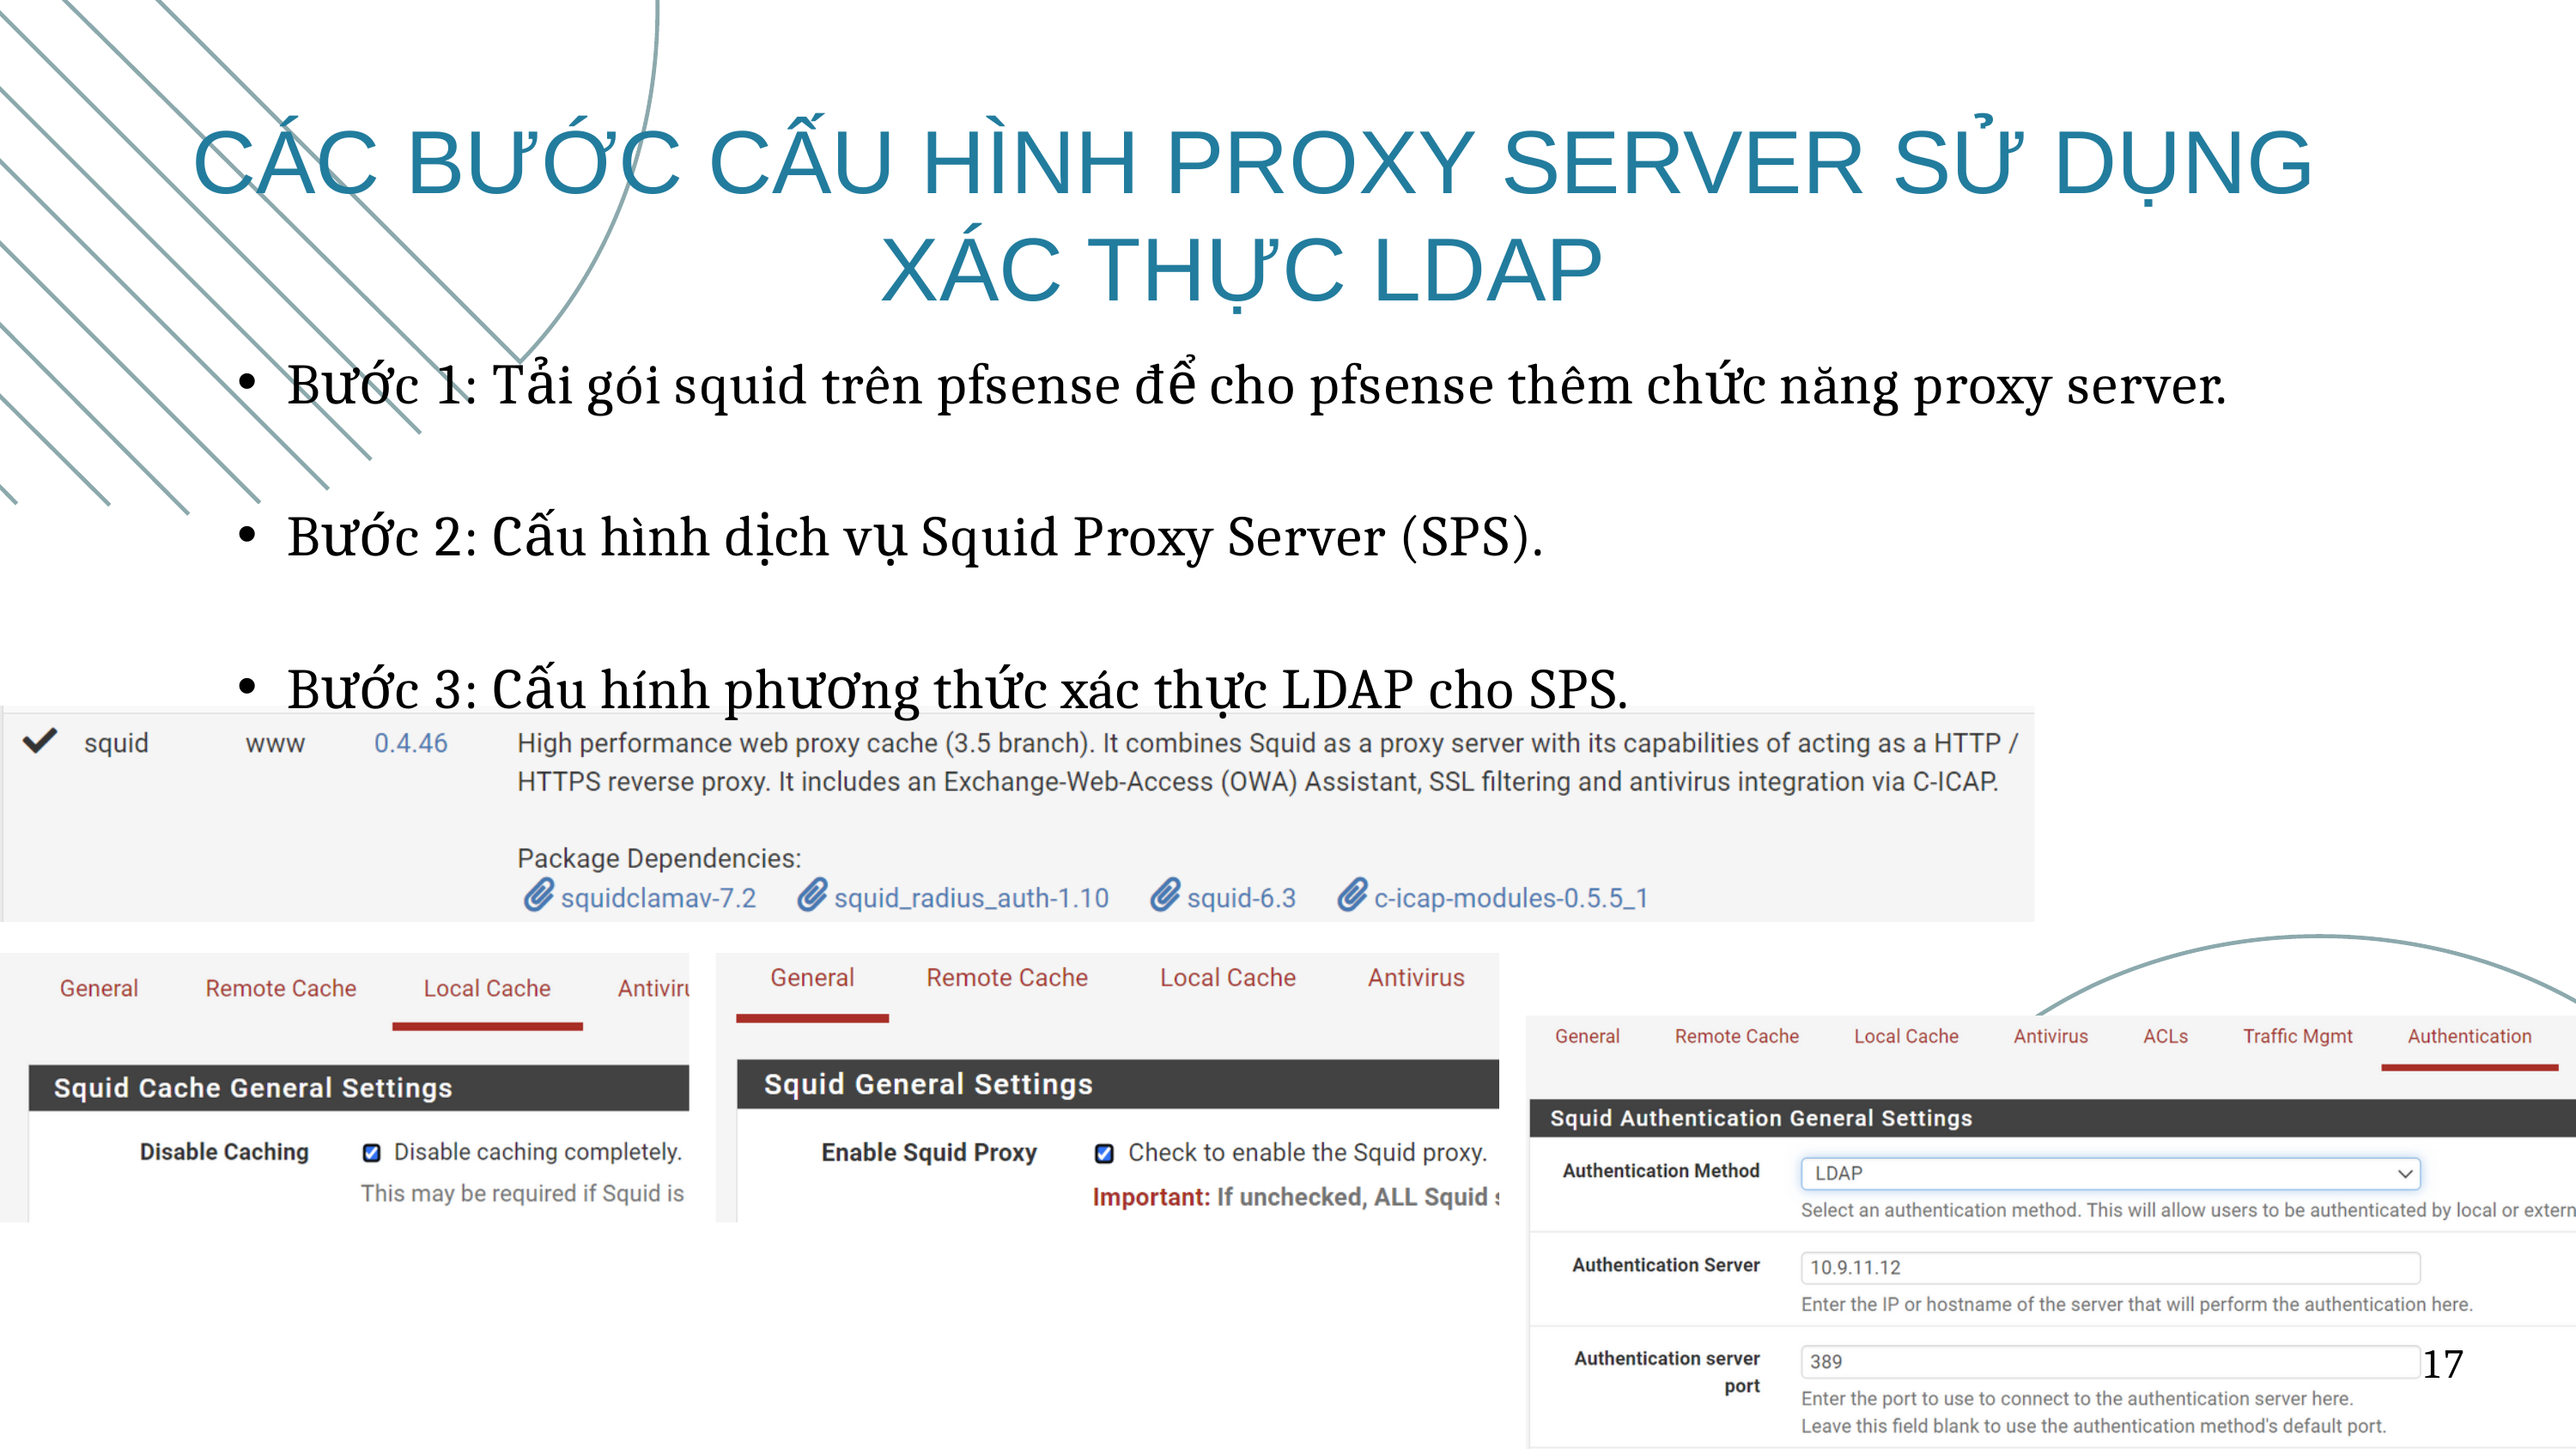

CÁC BƯỚC CẤU HÌNH PROXY SERVER SỬ DỤNG XÁC THỰC LDAP
Bước 1: Tải gói squid trên pfsense để cho pfsense thêm chức năng proxy server.

Bước 2: Cấu hình dịch vụ Squid Proxy Server (SPS).

Bước 3: Cấu hính phương thức xác thực LDAP cho SPS.

17